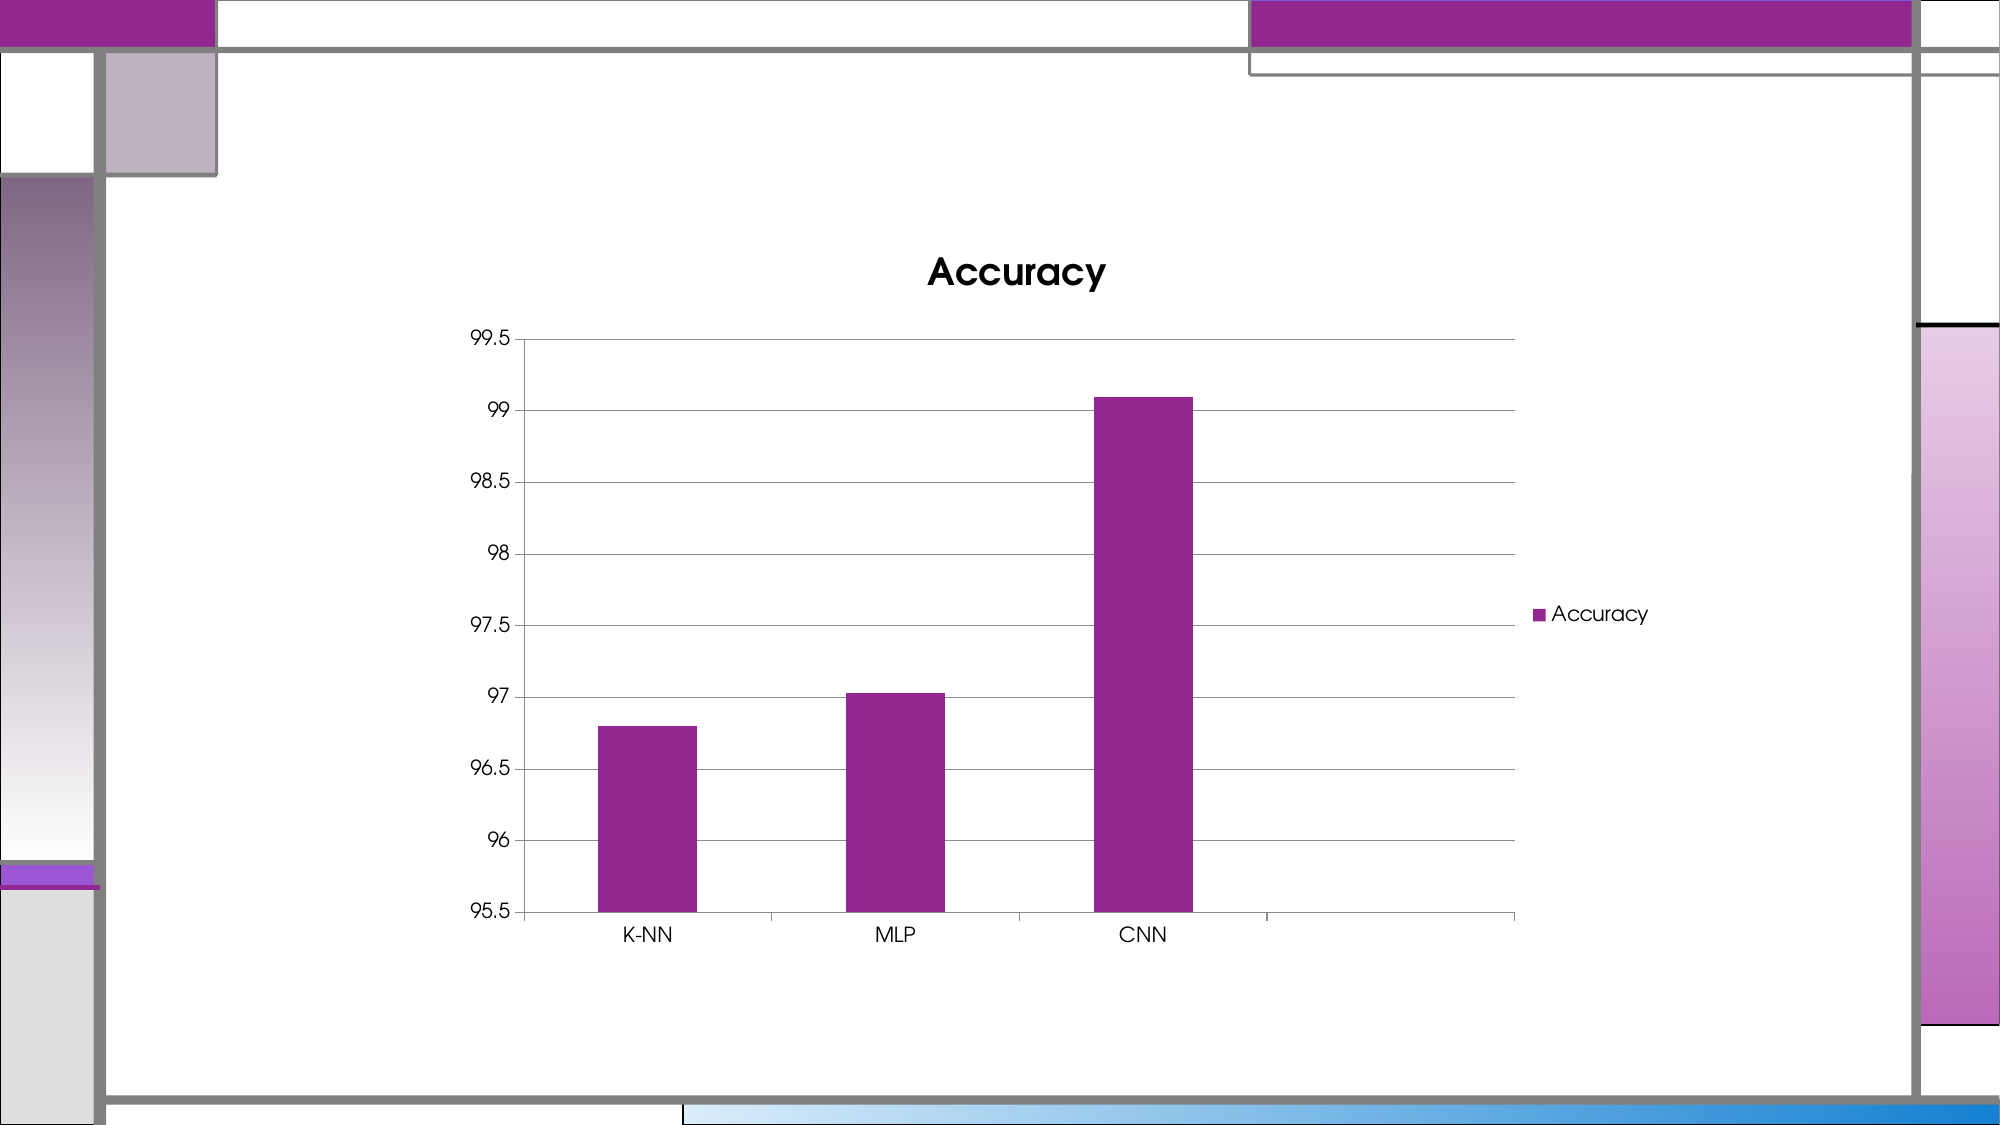

### Chart:

| Category | Accuracy |
|---|---|
| K-NN | 96.8 |
| MLP | 97.03 |
| CNN | 99.1 |